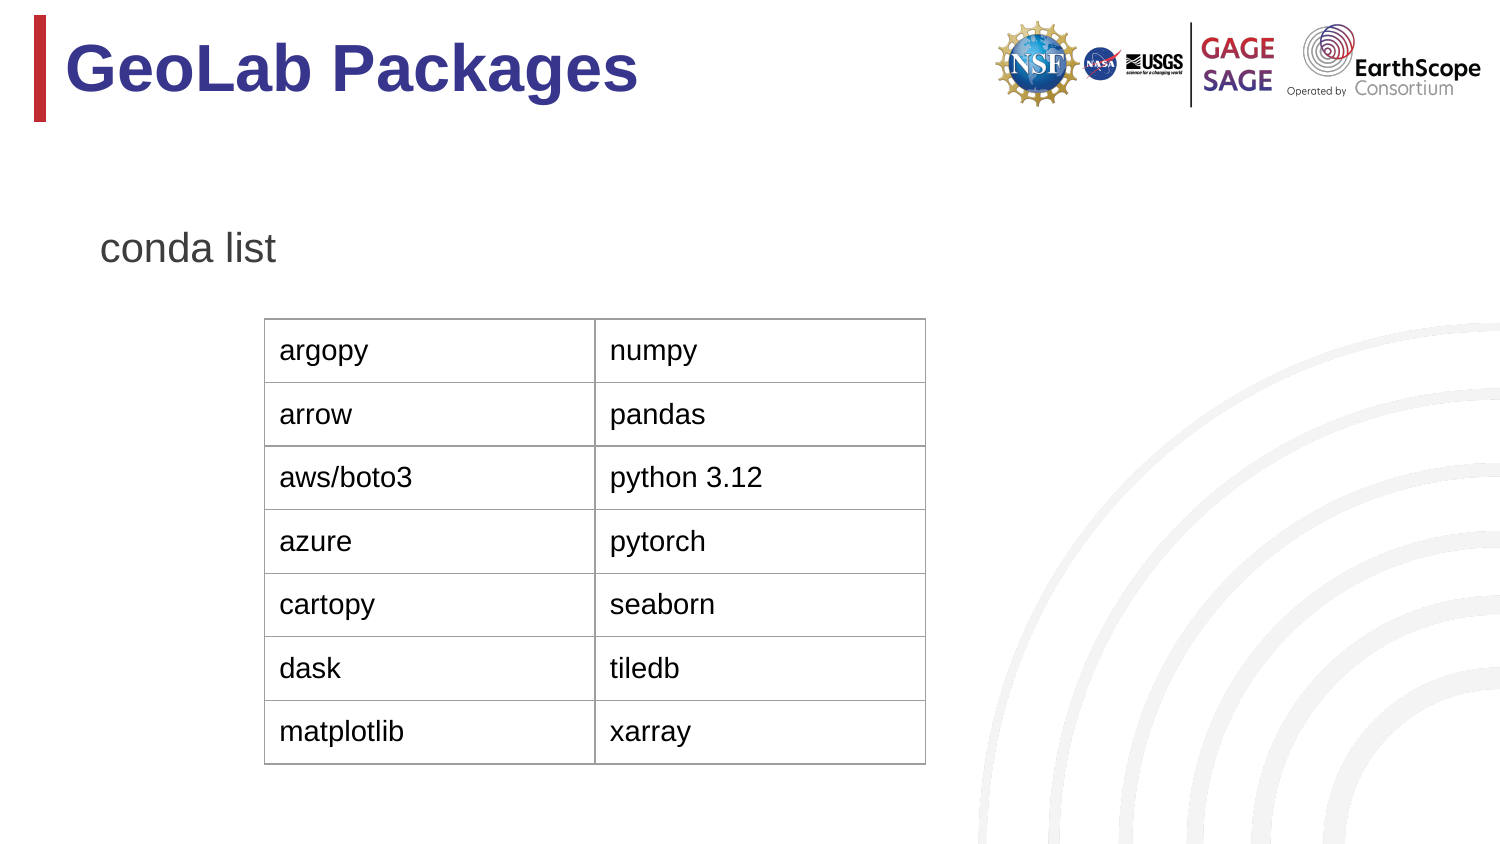

# GeoLab Packages
conda list
| argopy | numpy |
| --- | --- |
| arrow | pandas |
| aws/boto3 | python 3.12 |
| azure | pytorch |
| cartopy | seaborn |
| dask | tiledb |
| matplotlib | xarray |